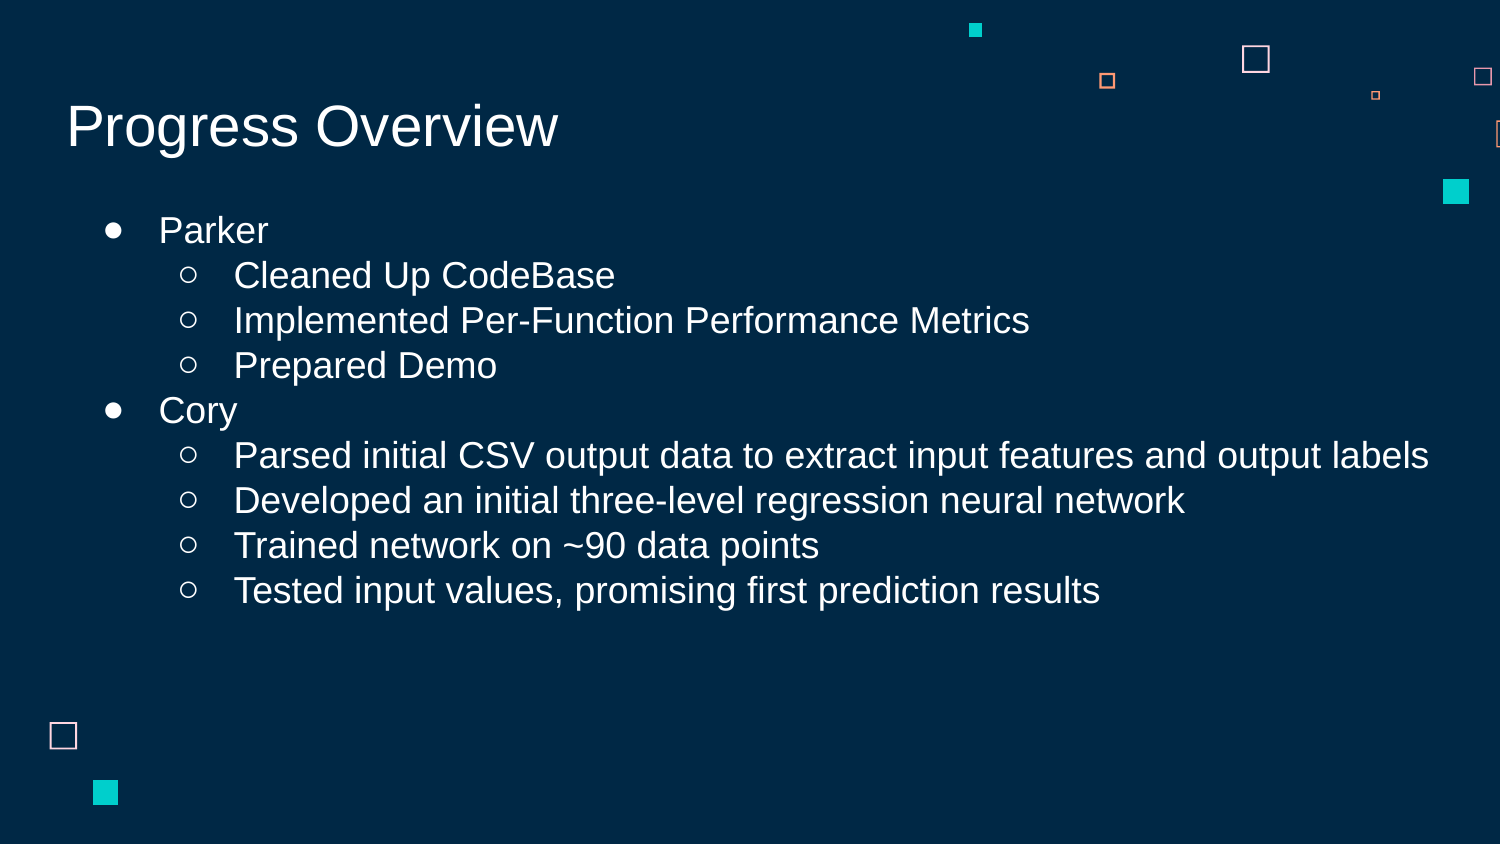

Progress Overview
Parker
Cleaned Up CodeBase
Implemented Per-Function Performance Metrics
Prepared Demo
Cory
Parsed initial CSV output data to extract input features and output labels
Developed an initial three-level regression neural network
Trained network on ~90 data points
Tested input values, promising first prediction results